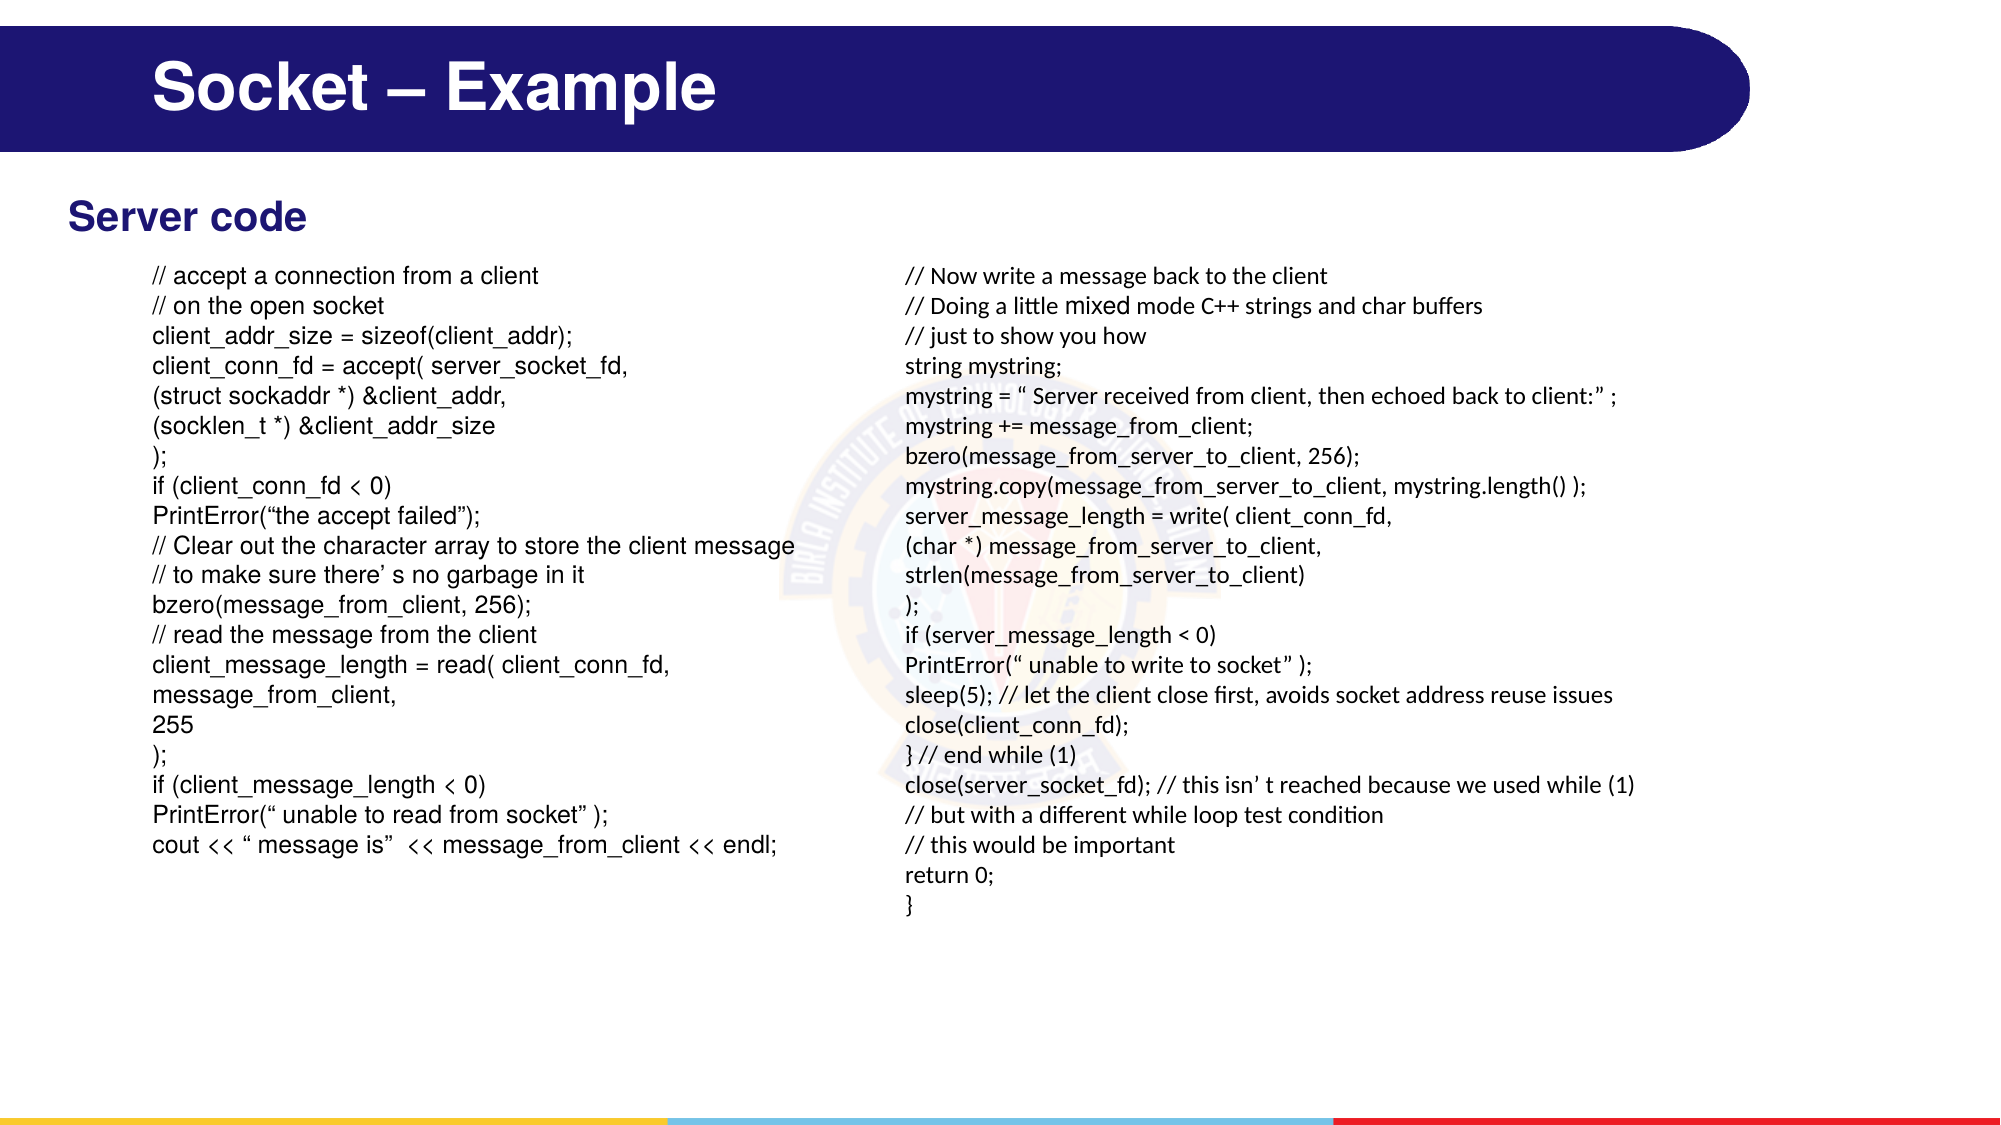

# Socket – Example
Server code
// accept a connection from a client
// on the open socket
client_addr_size = sizeof(client_addr);
client_conn_fd = accept( server_socket_fd,
(struct sockaddr *) &client_addr,
(socklen_t *) &client_addr_size
);
if (client_conn_fd < 0)
PrintError(“the accept failed”);
// Clear out the character array to store the client message
// to make sure there’ s no garbage in it
bzero(message_from_client, 256);
// read the message from the client
client_message_length = read( client_conn_fd,
message_from_client,
255
);
if (client_message_length < 0)
PrintError(“ unable to read from socket” );
cout << “ message is”  << message_from_client << endl;
// Now write a message back to the client
// Doing a little mixed mode C++ strings and char buffers
// just to show you how
string mystring;
mystring = “ Server received from client, then echoed back to client:” ;
mystring += message_from_client;
bzero(message_from_server_to_client, 256);
mystring.copy(message_from_server_to_client, mystring.length() );
server_message_length = write( client_conn_fd,
(char *) message_from_server_to_client,
strlen(message_from_server_to_client)
);
if (server_message_length < 0)
PrintError(“ unable to write to socket” );
sleep(5); // let the client close first, avoids socket address reuse issues
close(client_conn_fd);
} // end while (1)
close(server_socket_fd); // this isn’ t reached because we used while (1)
// but with a different while loop test condition
// this would be important
return 0;
}